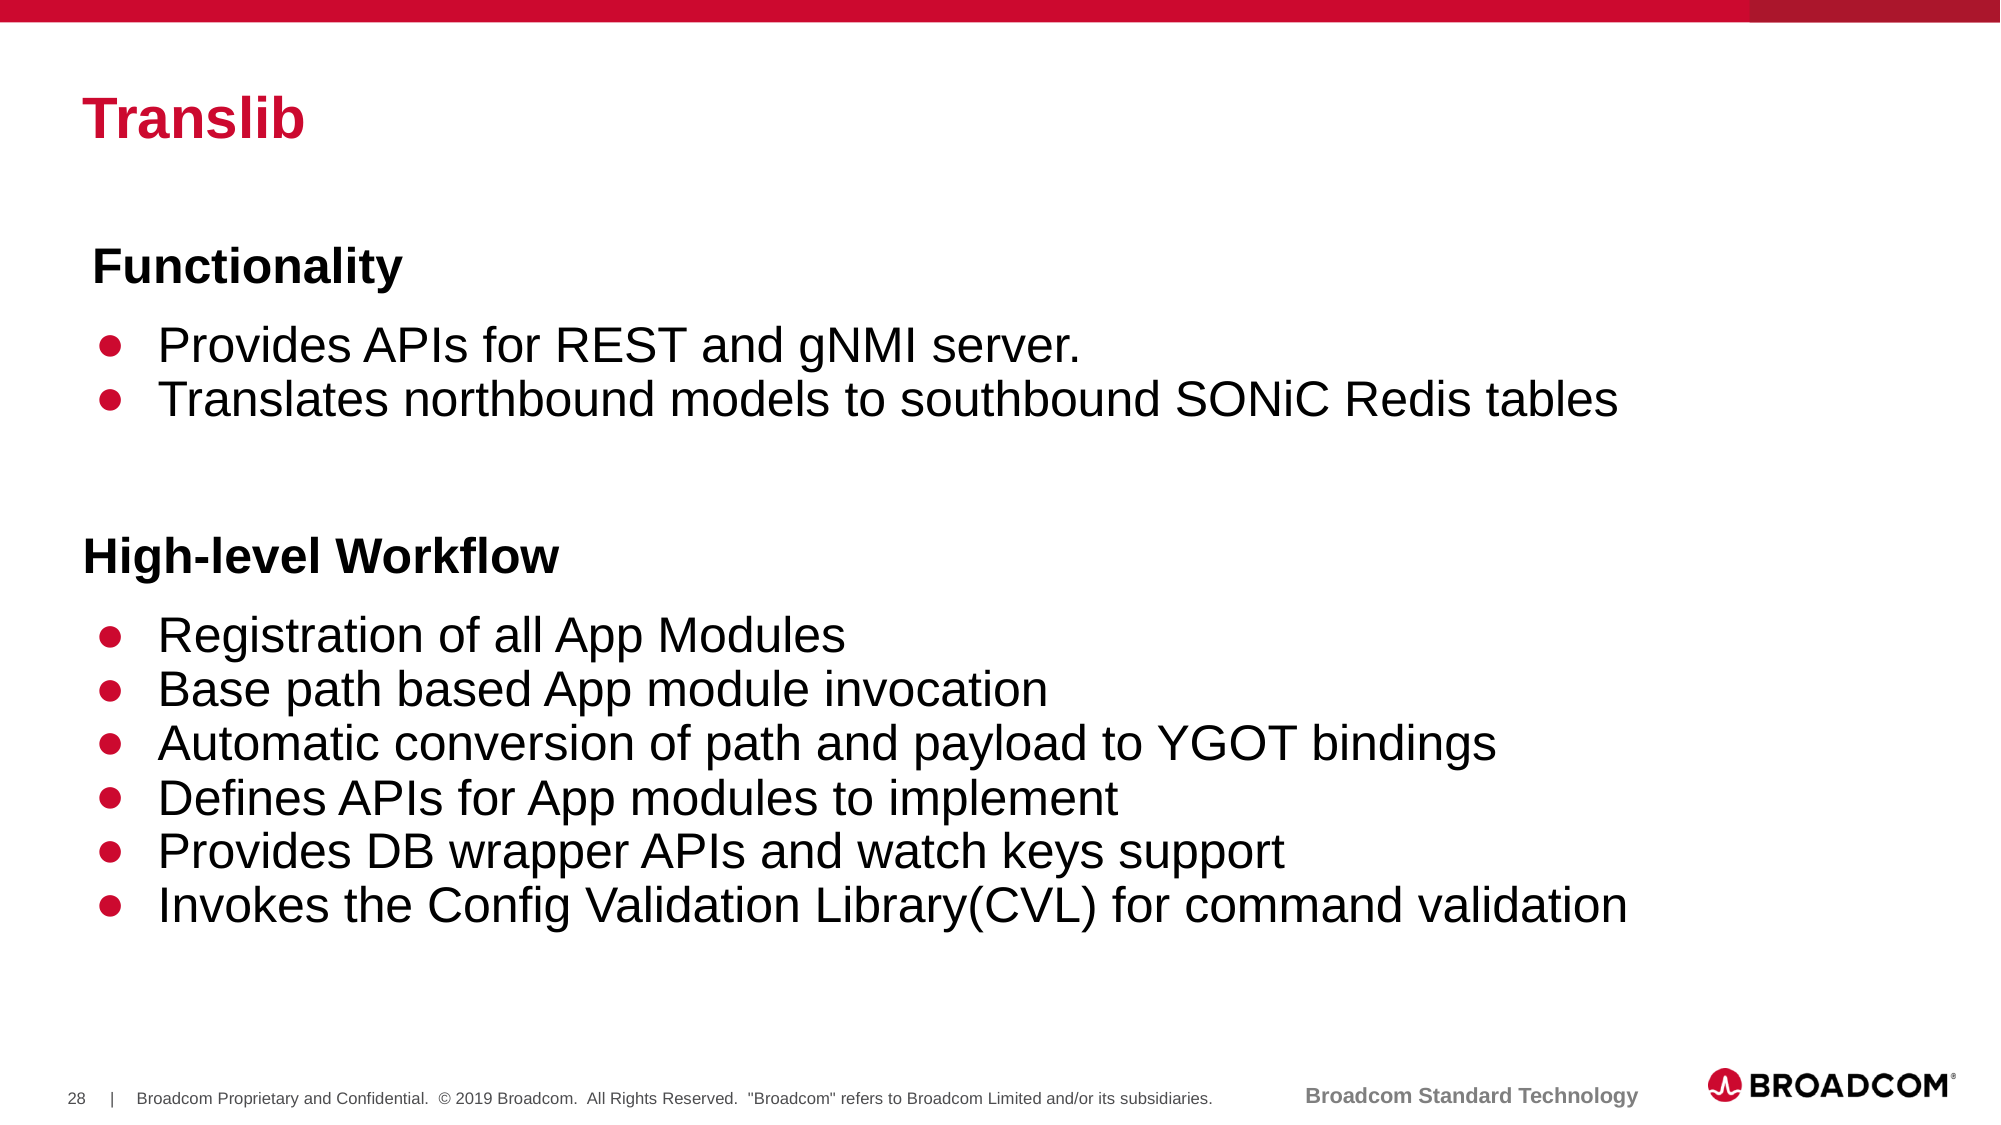

# Translib
Functionality
Provides APIs for REST and gNMI server.
Translates northbound models to southbound SONiC Redis tables

High-level Workflow
Registration of all App Modules
Base path based App module invocation
Automatic conversion of path and payload to YGOT bindings
Defines APIs for App modules to implement
Provides DB wrapper APIs and watch keys support
Invokes the Config Validation Library(CVL) for command validation